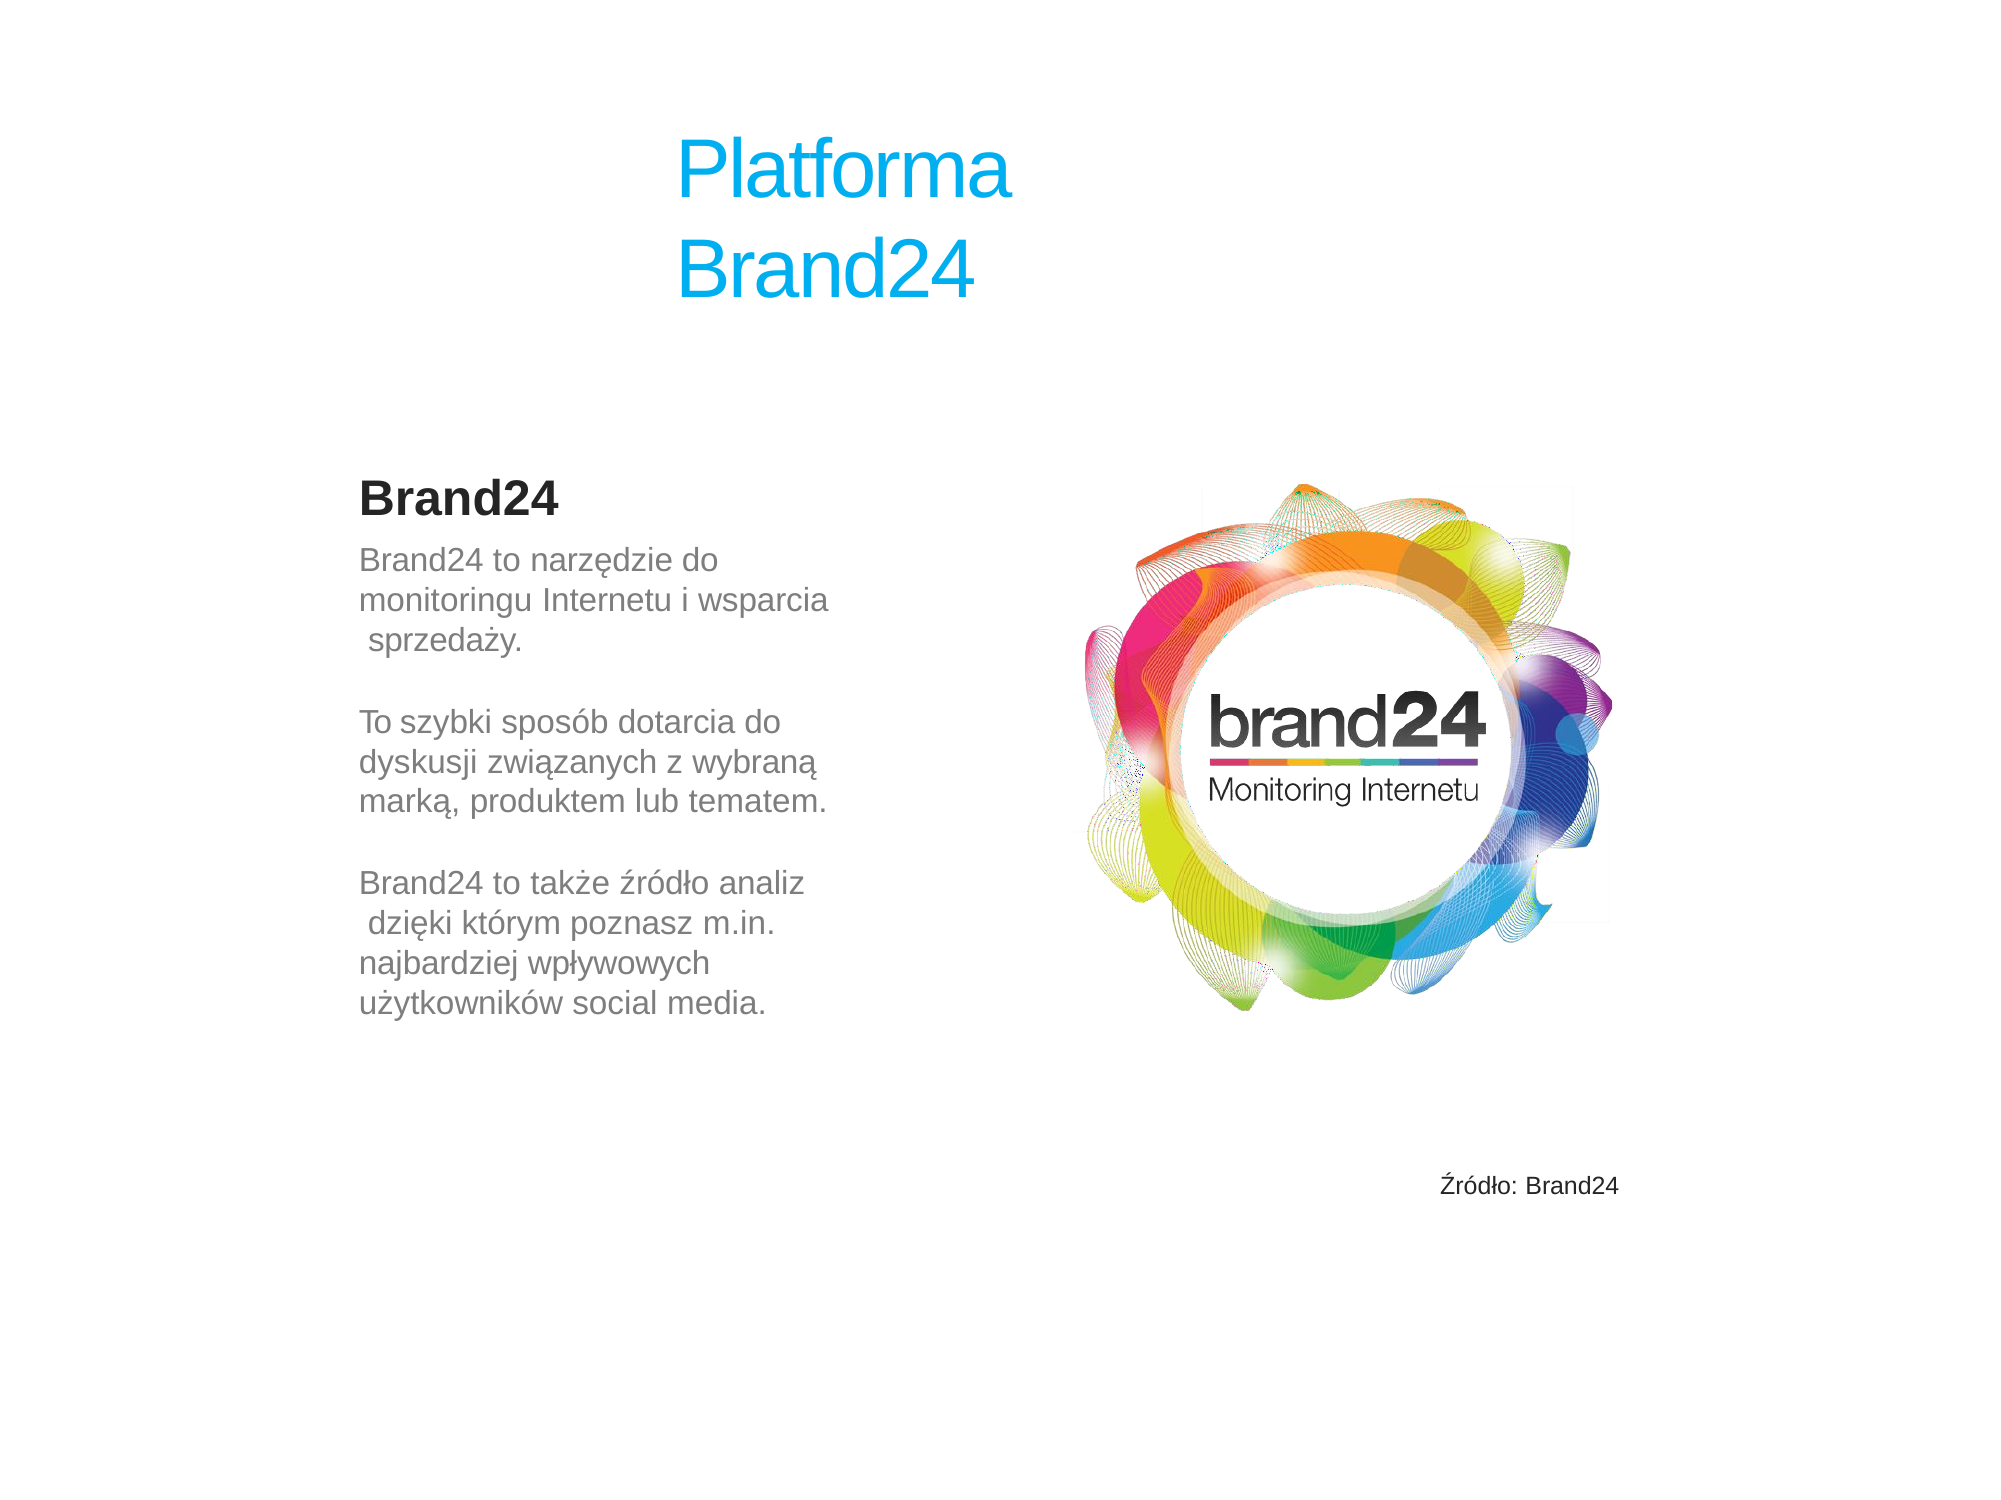

# Platforma Brand24
Brand24
Brand24 to narzędzie do  monitoringu Internetu i wsparcia  sprzedaży.

To szybki sposób dotarcia do  dyskusji związanych z wybraną  marką, produktem lub tematem.

Brand24 to także źródło analiz  dzięki którym poznasz m.in.  najbardziej wpływowych  użytkowników social media.

Źródło: Brand24